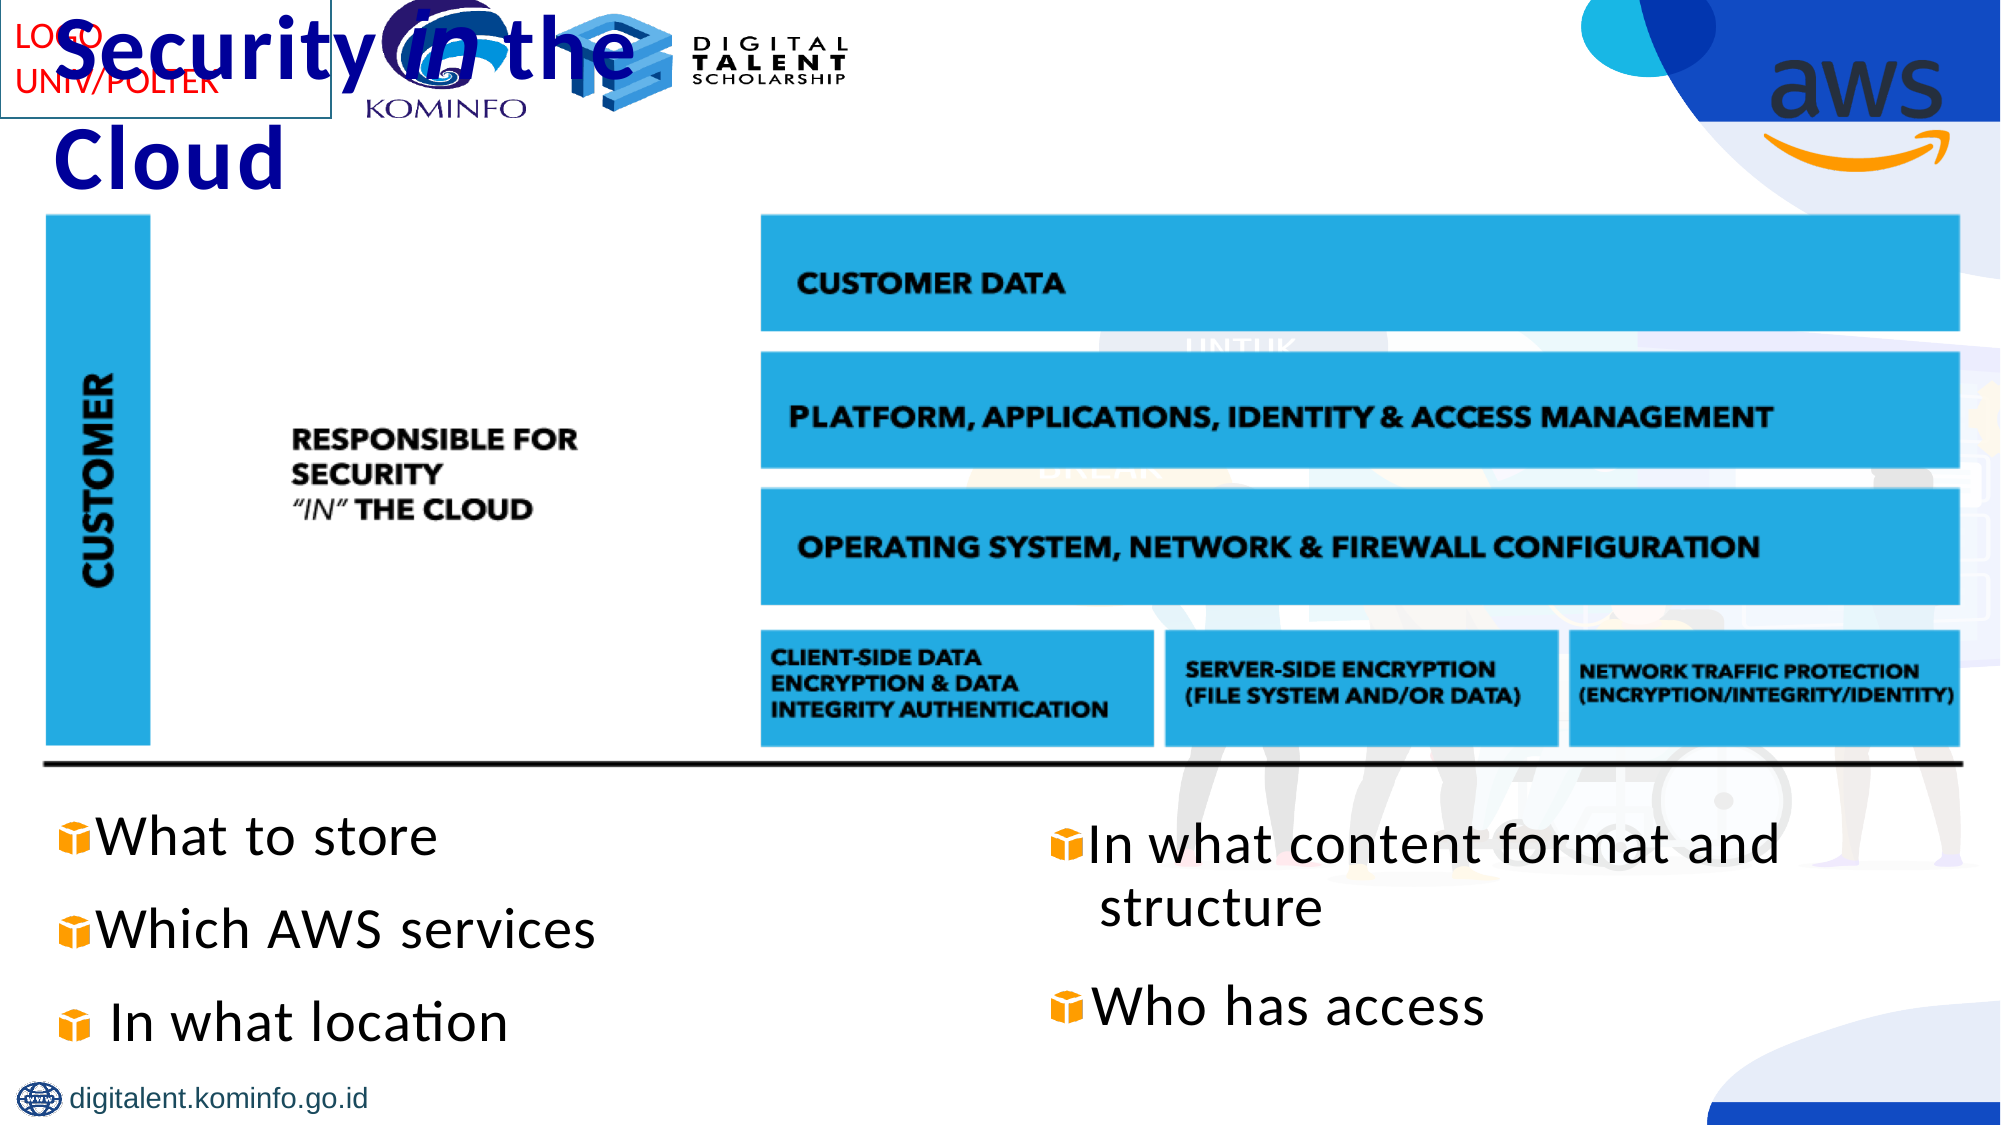

# Security in the Cloud

What to store  Which AWS services  In what location
In what content format and  structure
Who has access